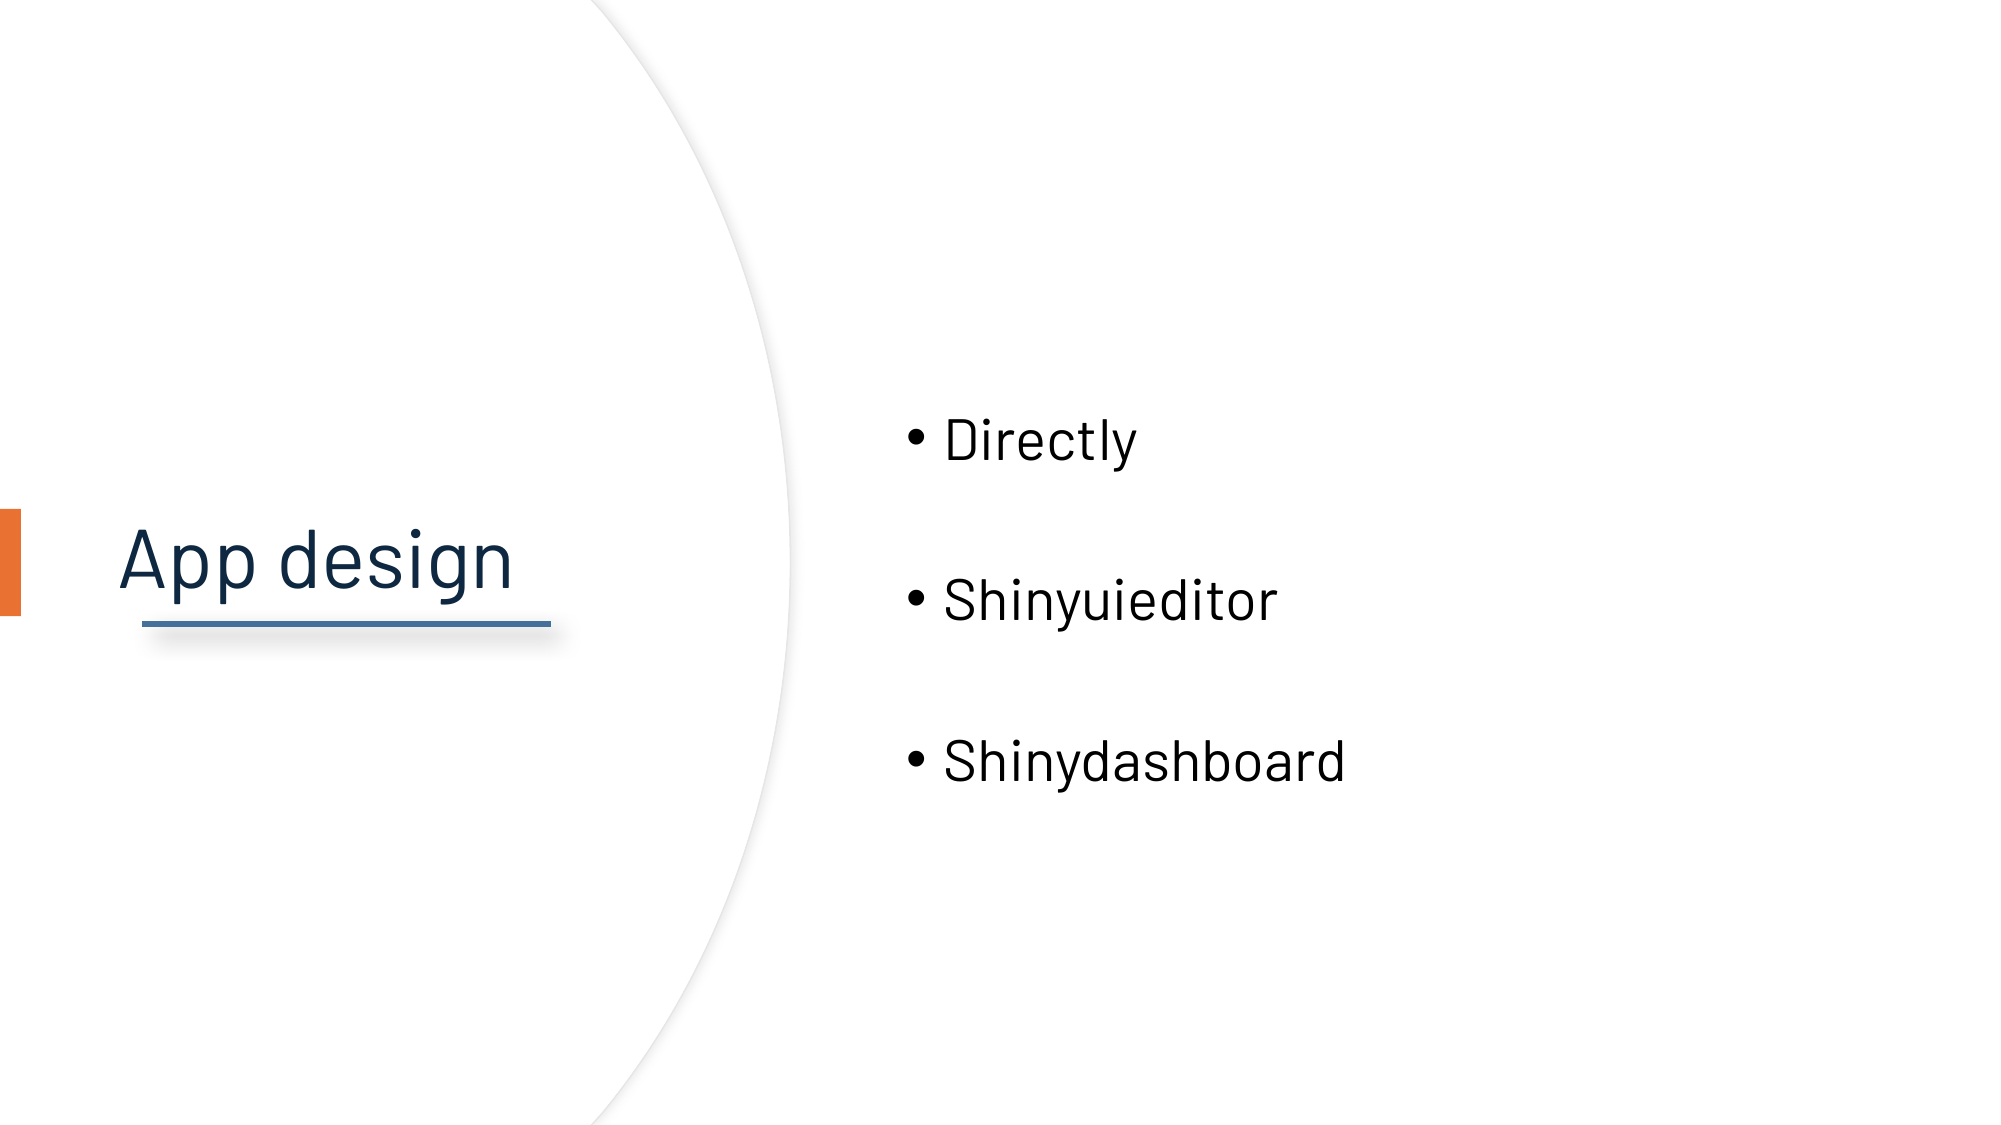

Directly
Shinyuieditor
Shinydashboard
# App design

12